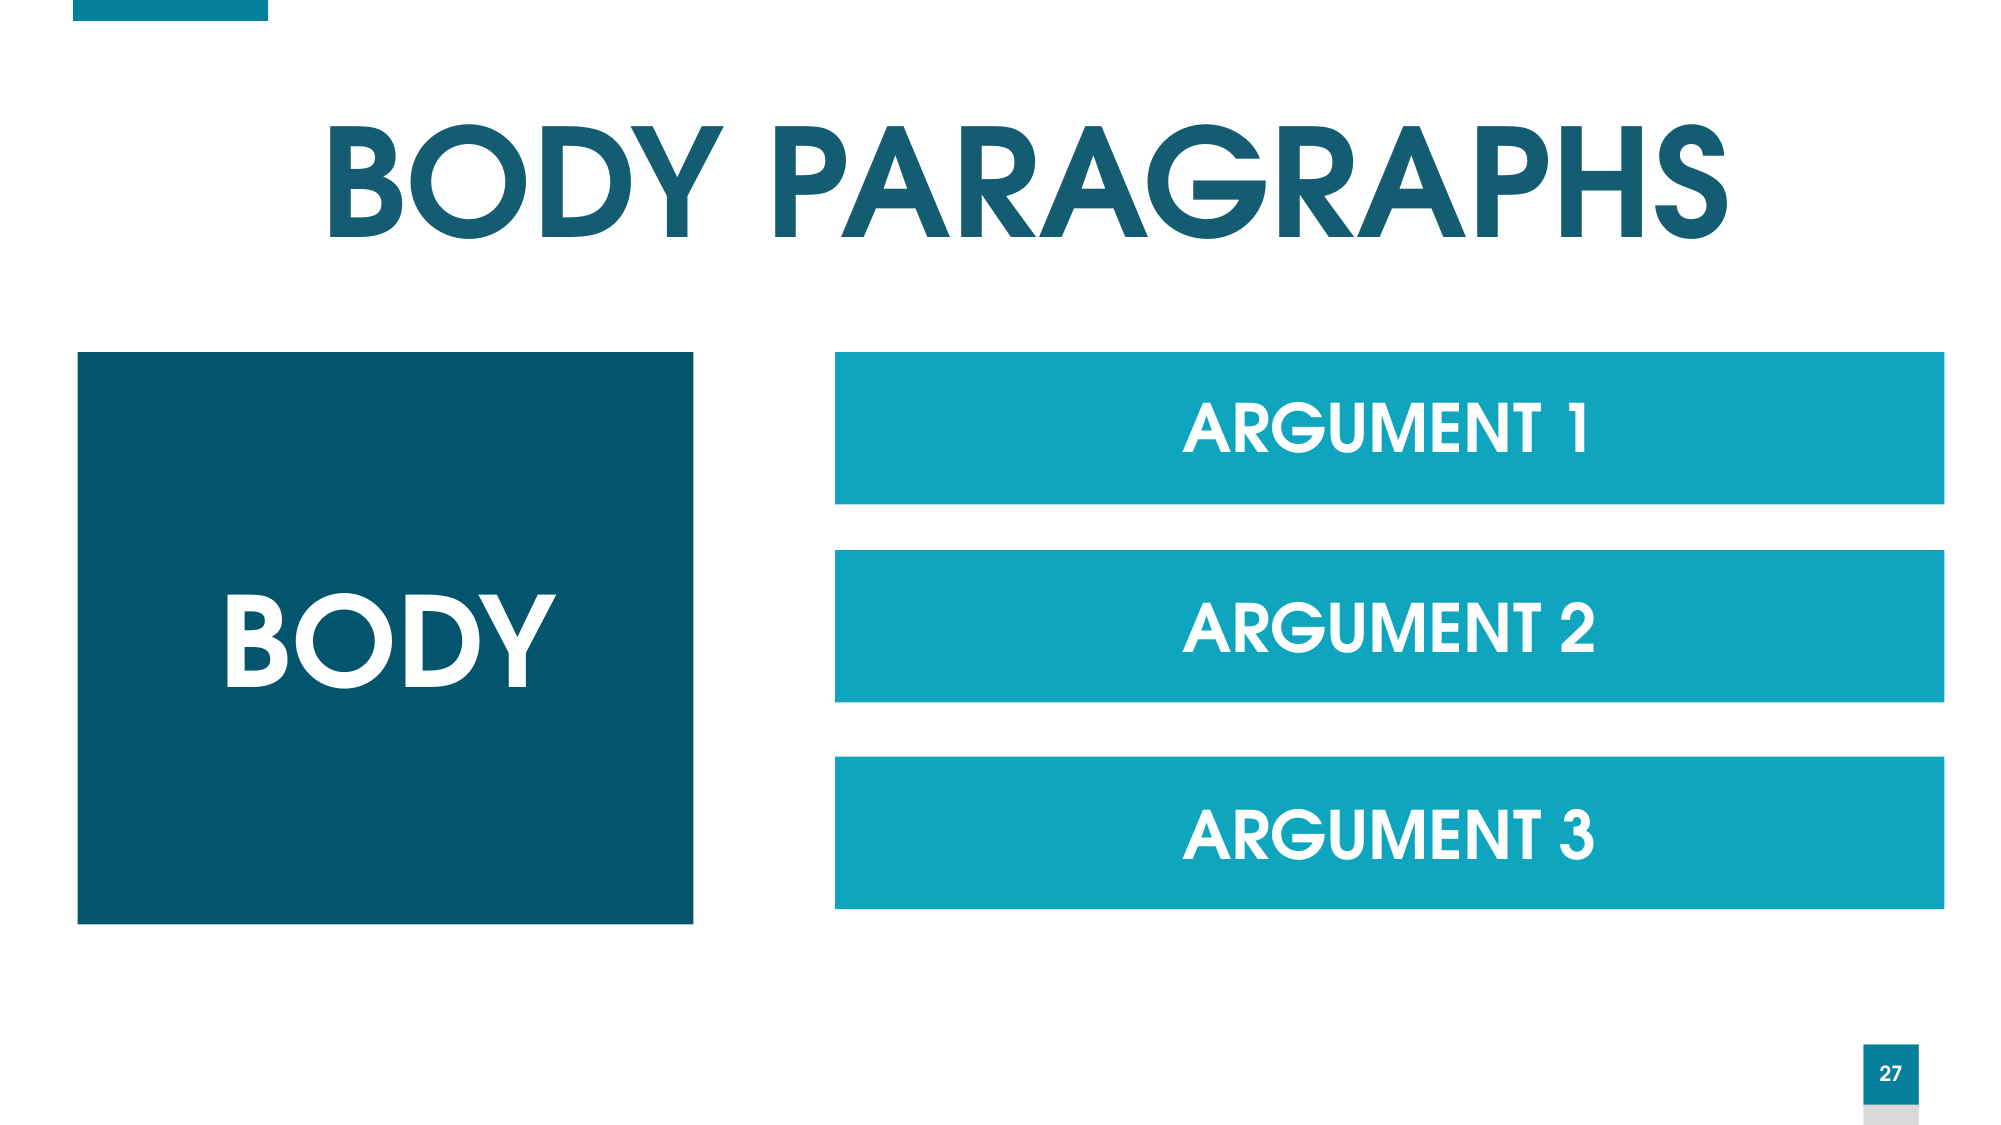

BODY PARAGRAPHS

ARGUMENT 1

BODY
ARGUMENT 2

ARGUMENT 3